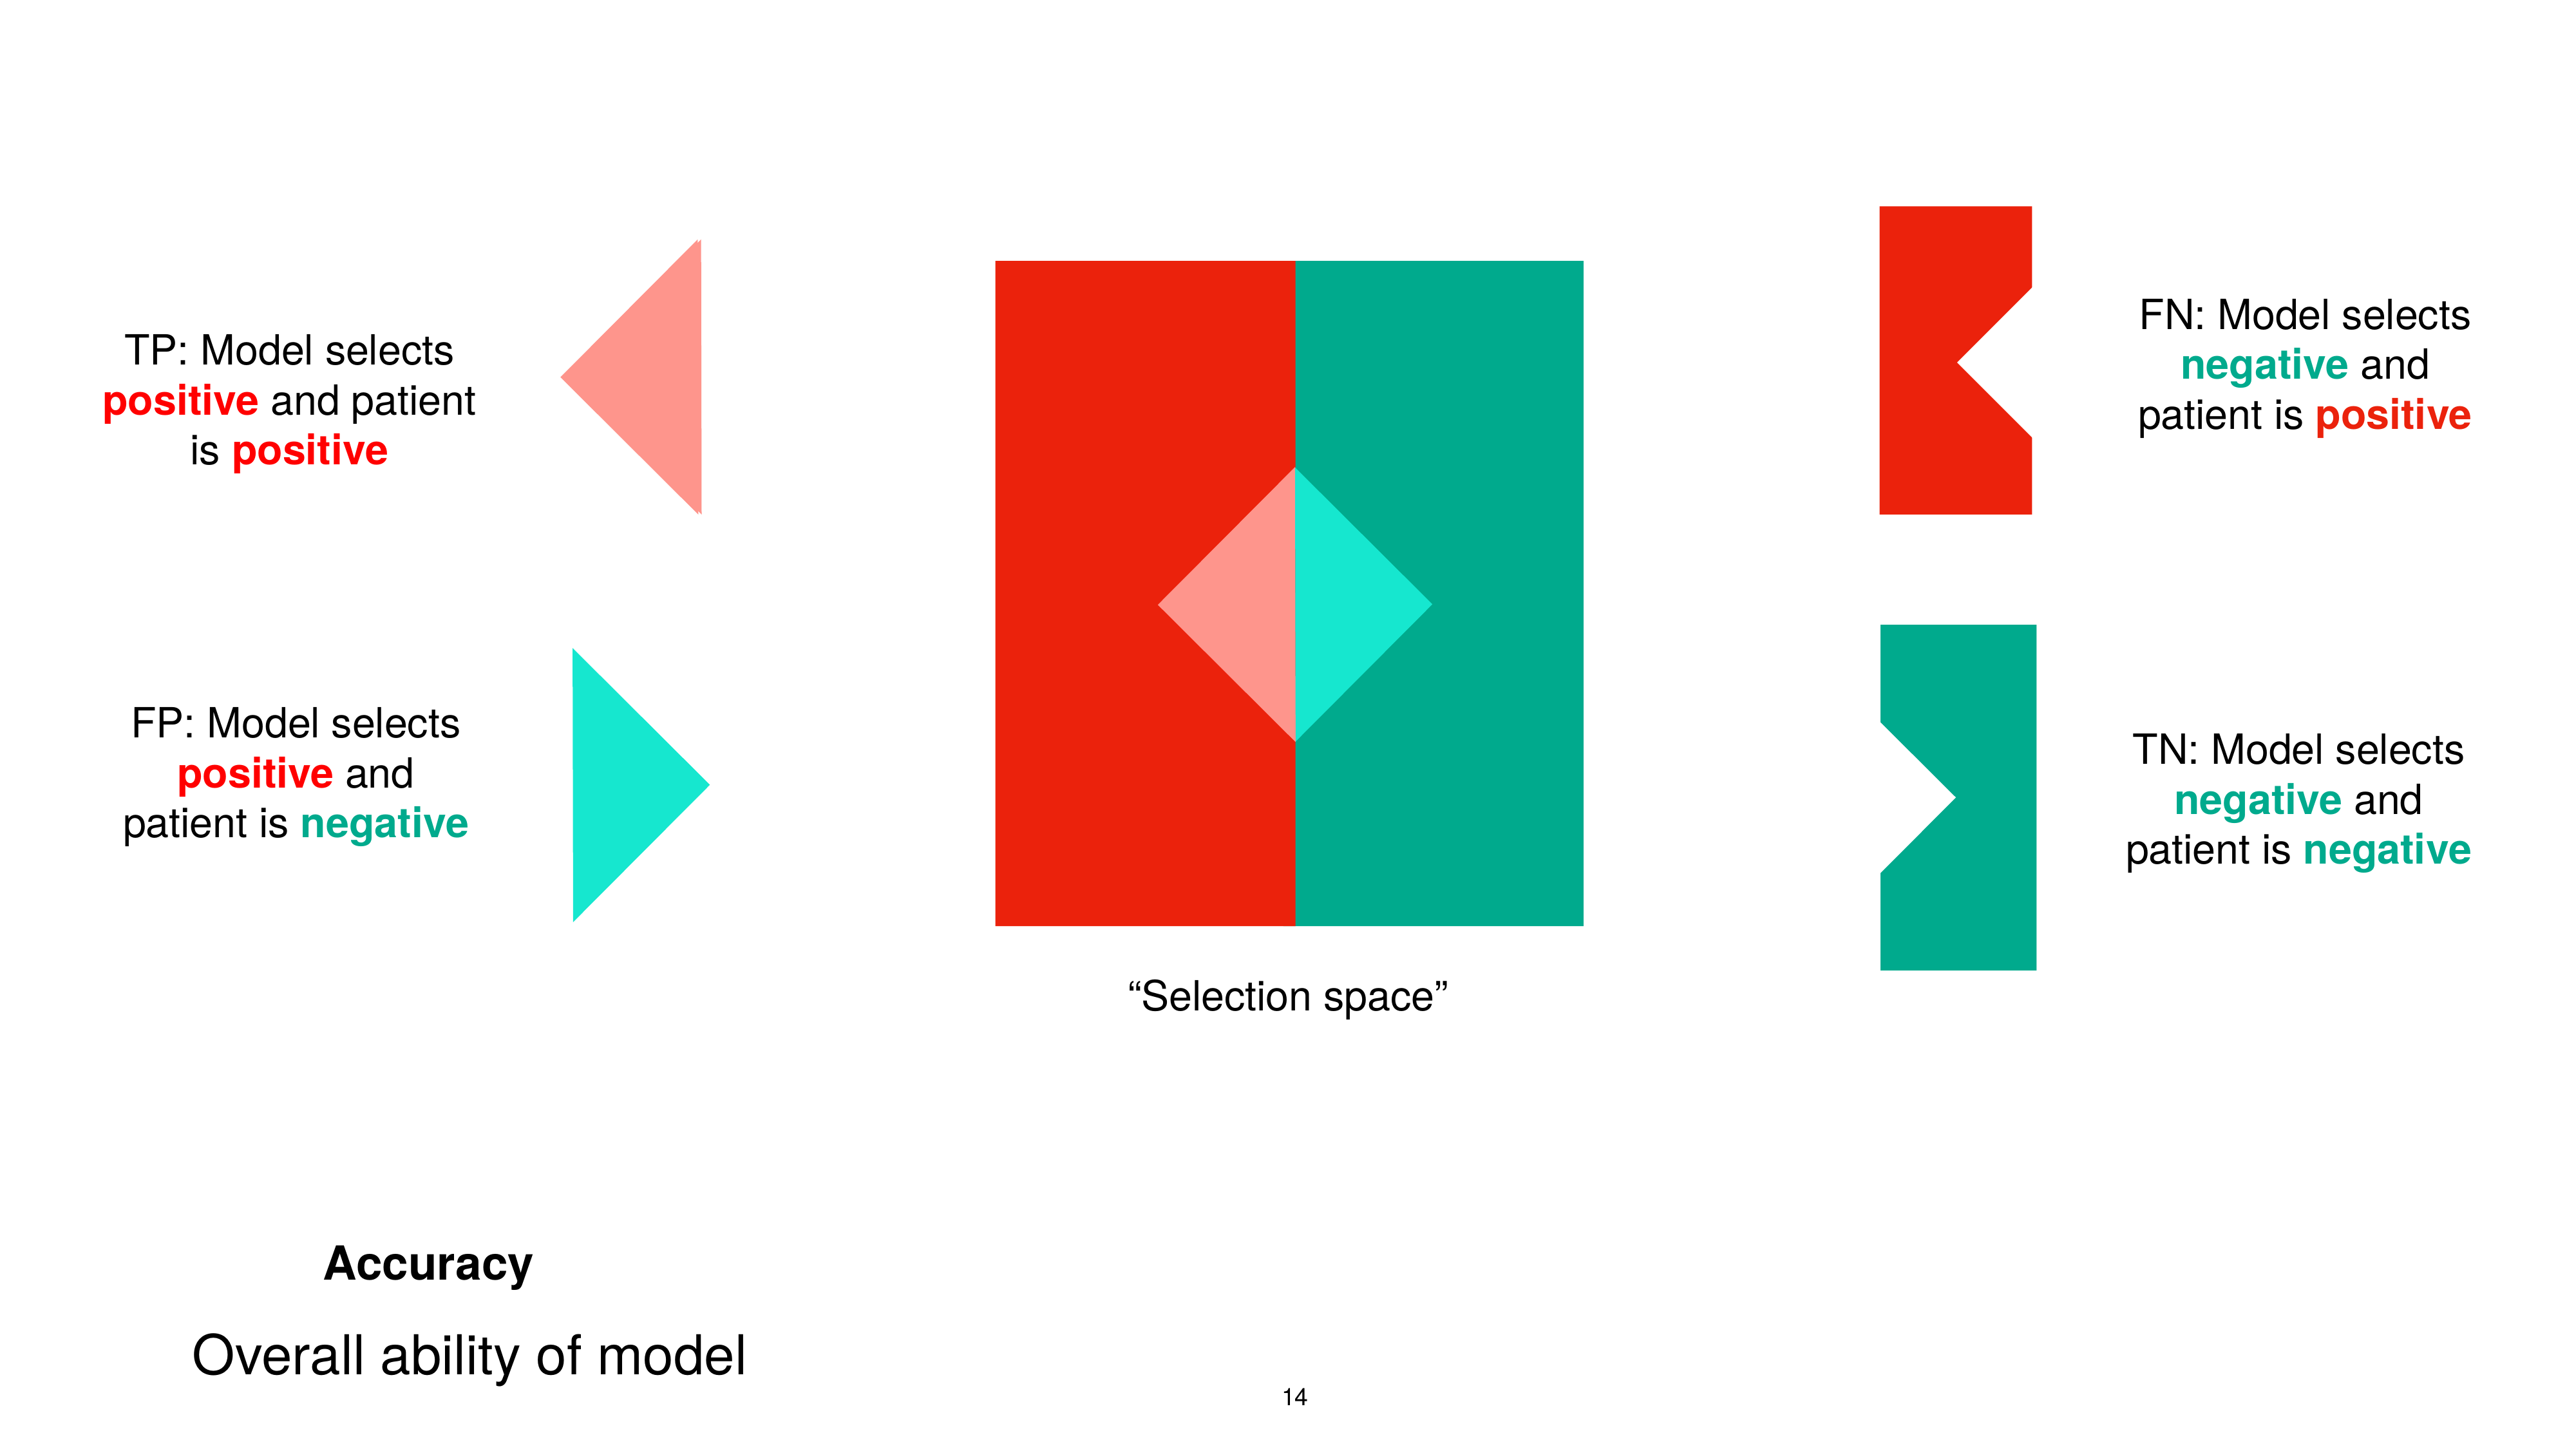

FN: Model selects negative and patient is positive

TP: Model selects positive and patient is positive

FP: Model selects positive and patient is negative
TN: Model selects negative and patient is negative

“Selection space”
Accuracy
Overall ability of model
14